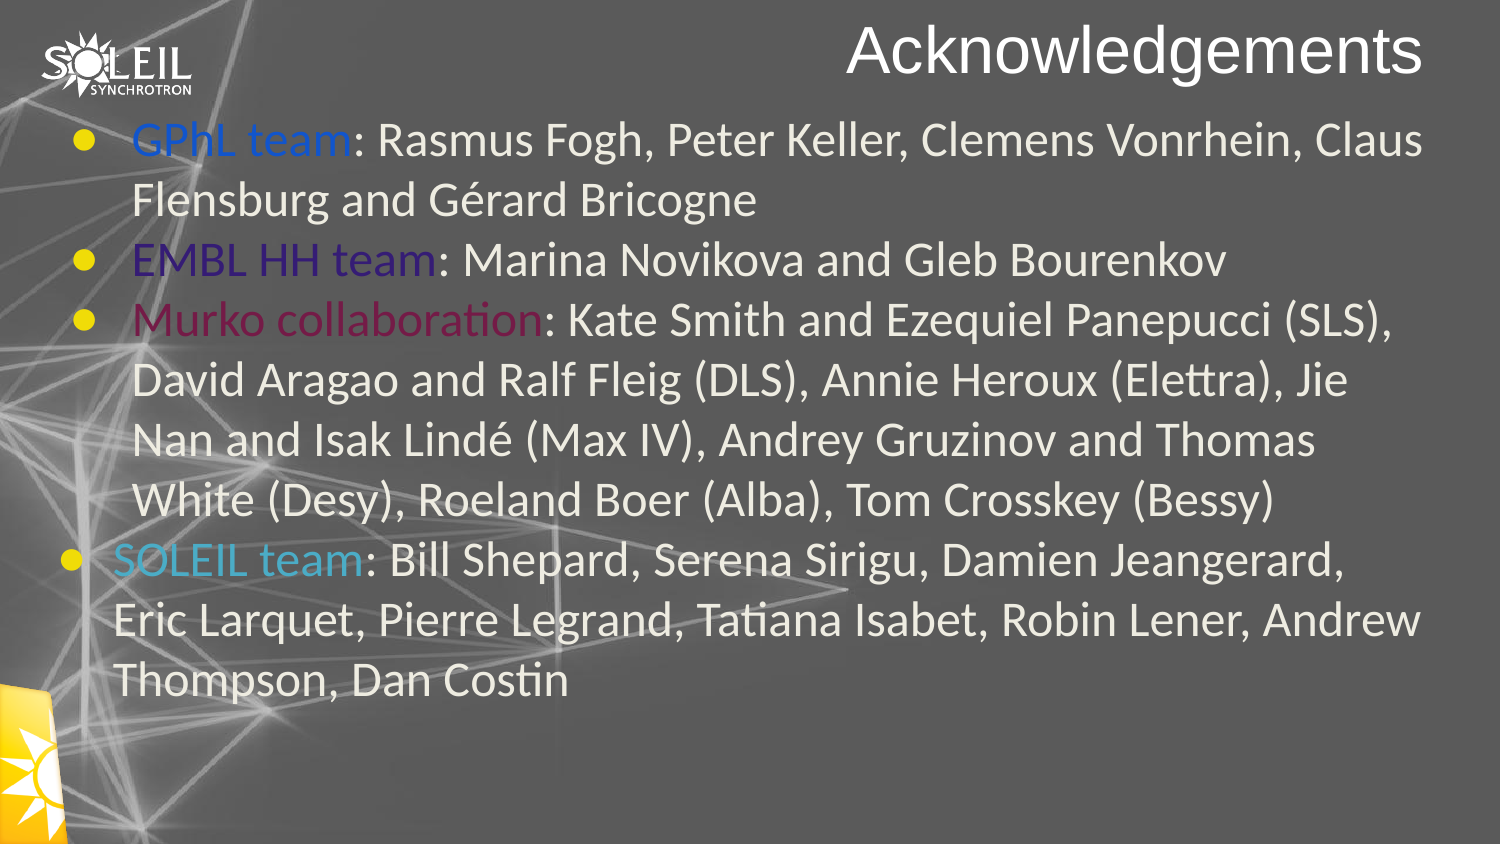

# Acknowledgements
GPhL team: Rasmus Fogh, Peter Keller, Clemens Vonrhein, Claus Flensburg and Gérard Bricogne
EMBL HH team: Marina Novikova and Gleb Bourenkov
Murko collaboration: Kate Smith and Ezequiel Panepucci (SLS), David Aragao and Ralf Fleig (DLS), Annie Heroux (Elettra), Jie Nan and Isak Lindé (Max IV), Andrey Gruzinov and Thomas White (Desy), Roeland Boer (Alba), Tom Crosskey (Bessy)
SOLEIL team: Bill Shepard, Serena Sirigu, Damien Jeangerard, Eric Larquet, Pierre Legrand, Tatiana Isabet, Robin Lener, Andrew Thompson, Dan Costin